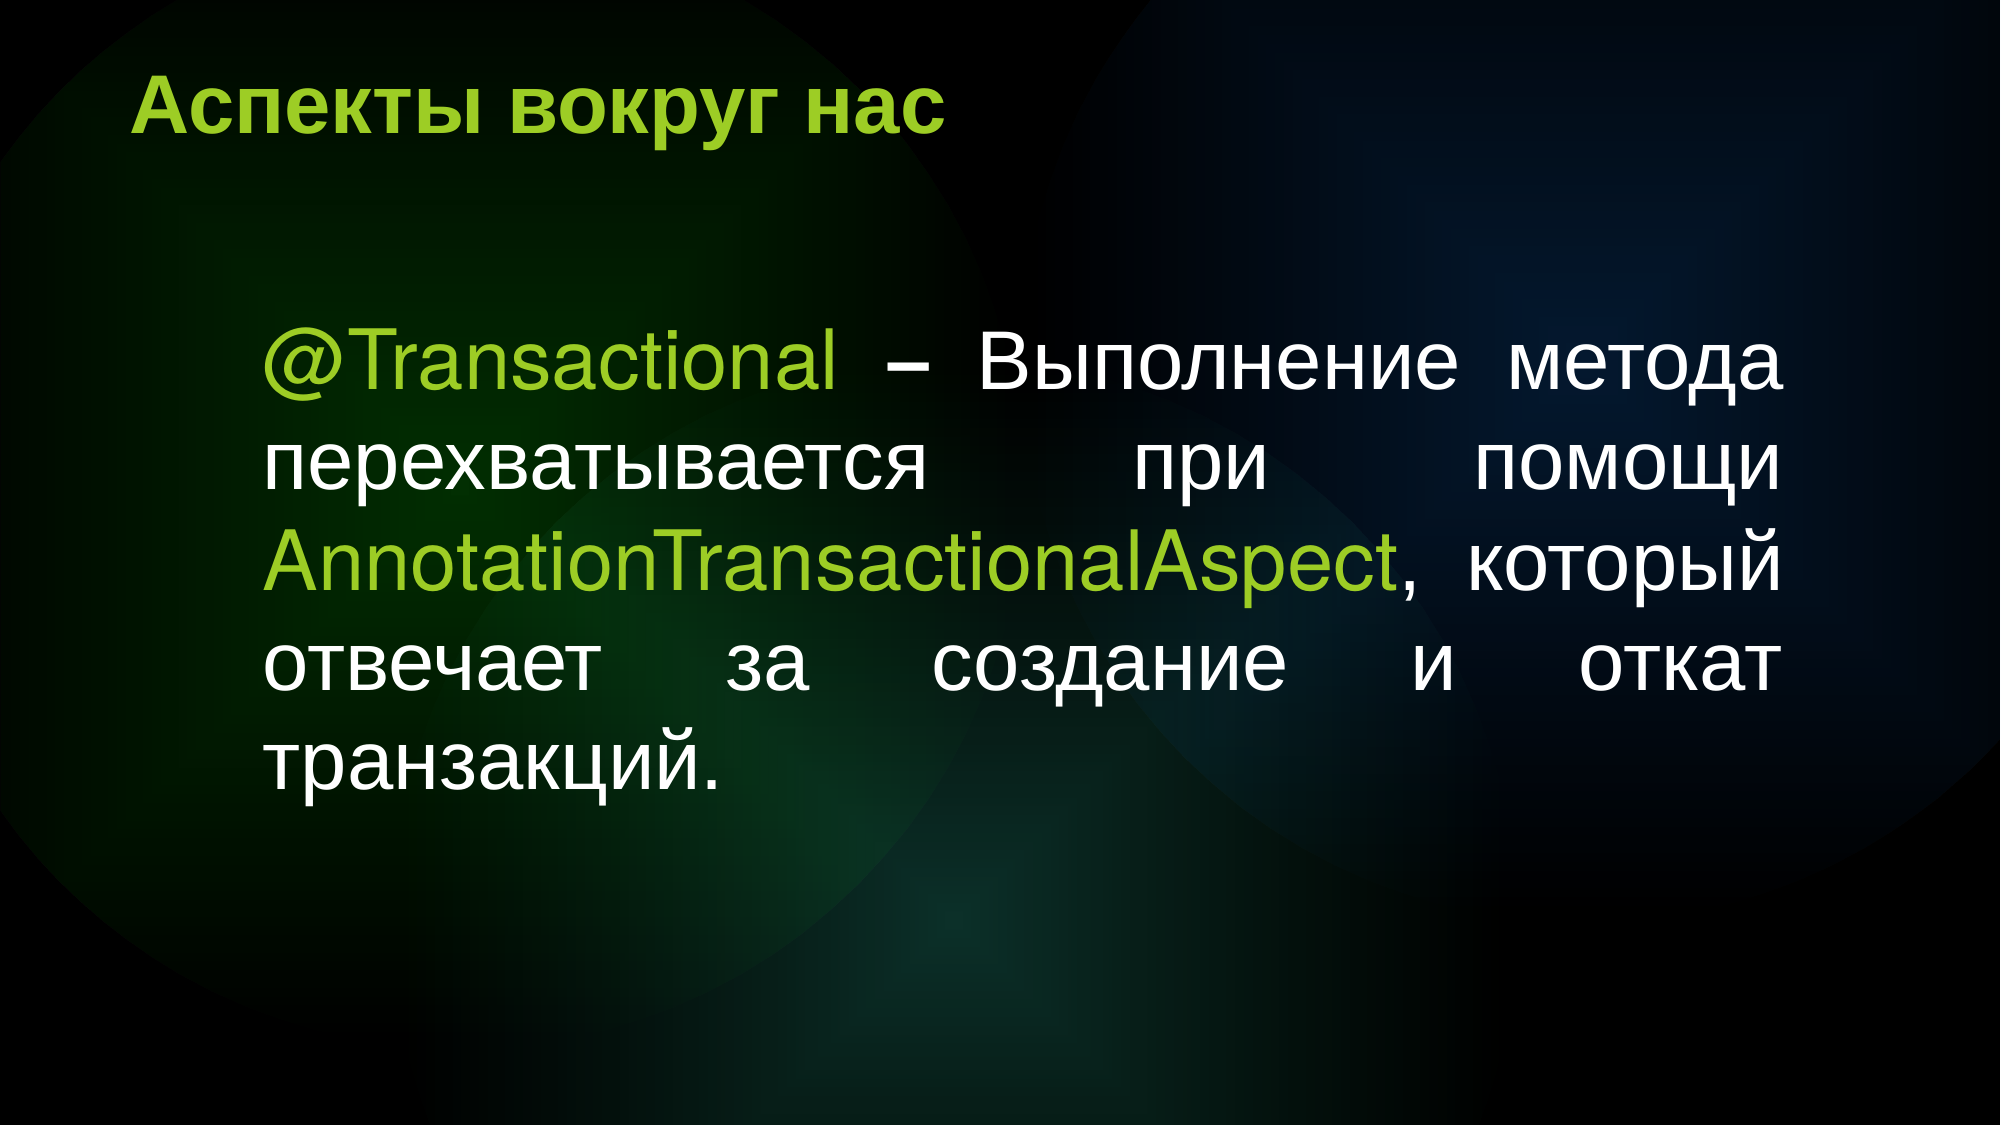

Аспекты вокруг нас
@Transactional – Выполнение метода перехватывается при помощи AnnotationTransactionalAspect, который отвечает за создание и откат транзакций.